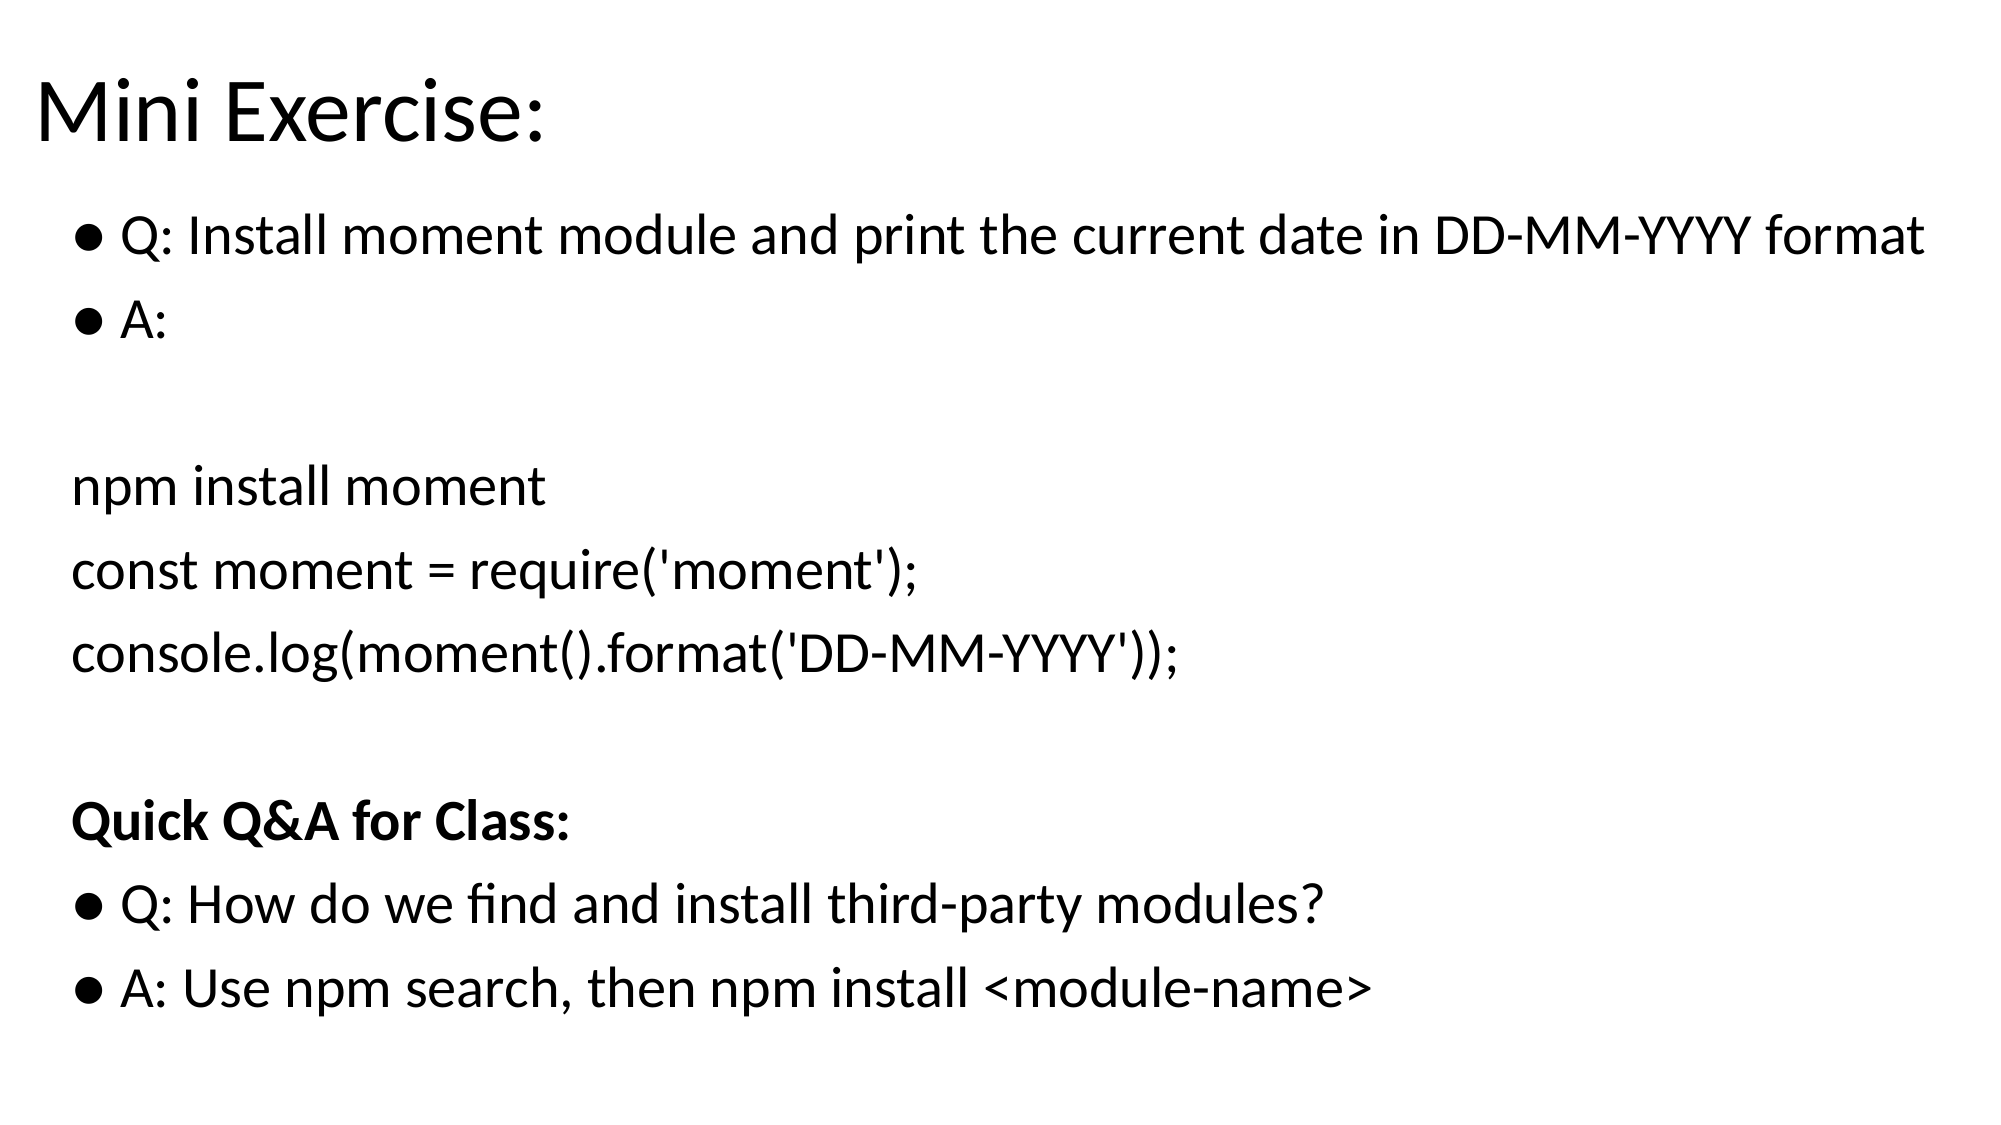

# Mini Exercise:
● Q: Install moment module and print the current date in DD-MM-YYYY format
● A:

npm install moment
const moment = require('moment');
console.log(moment().format('DD-MM-YYYY'));

Quick Q&A for Class:
● Q: How do we find and install third-party modules?
● A: Use npm search, then npm install <module-name>